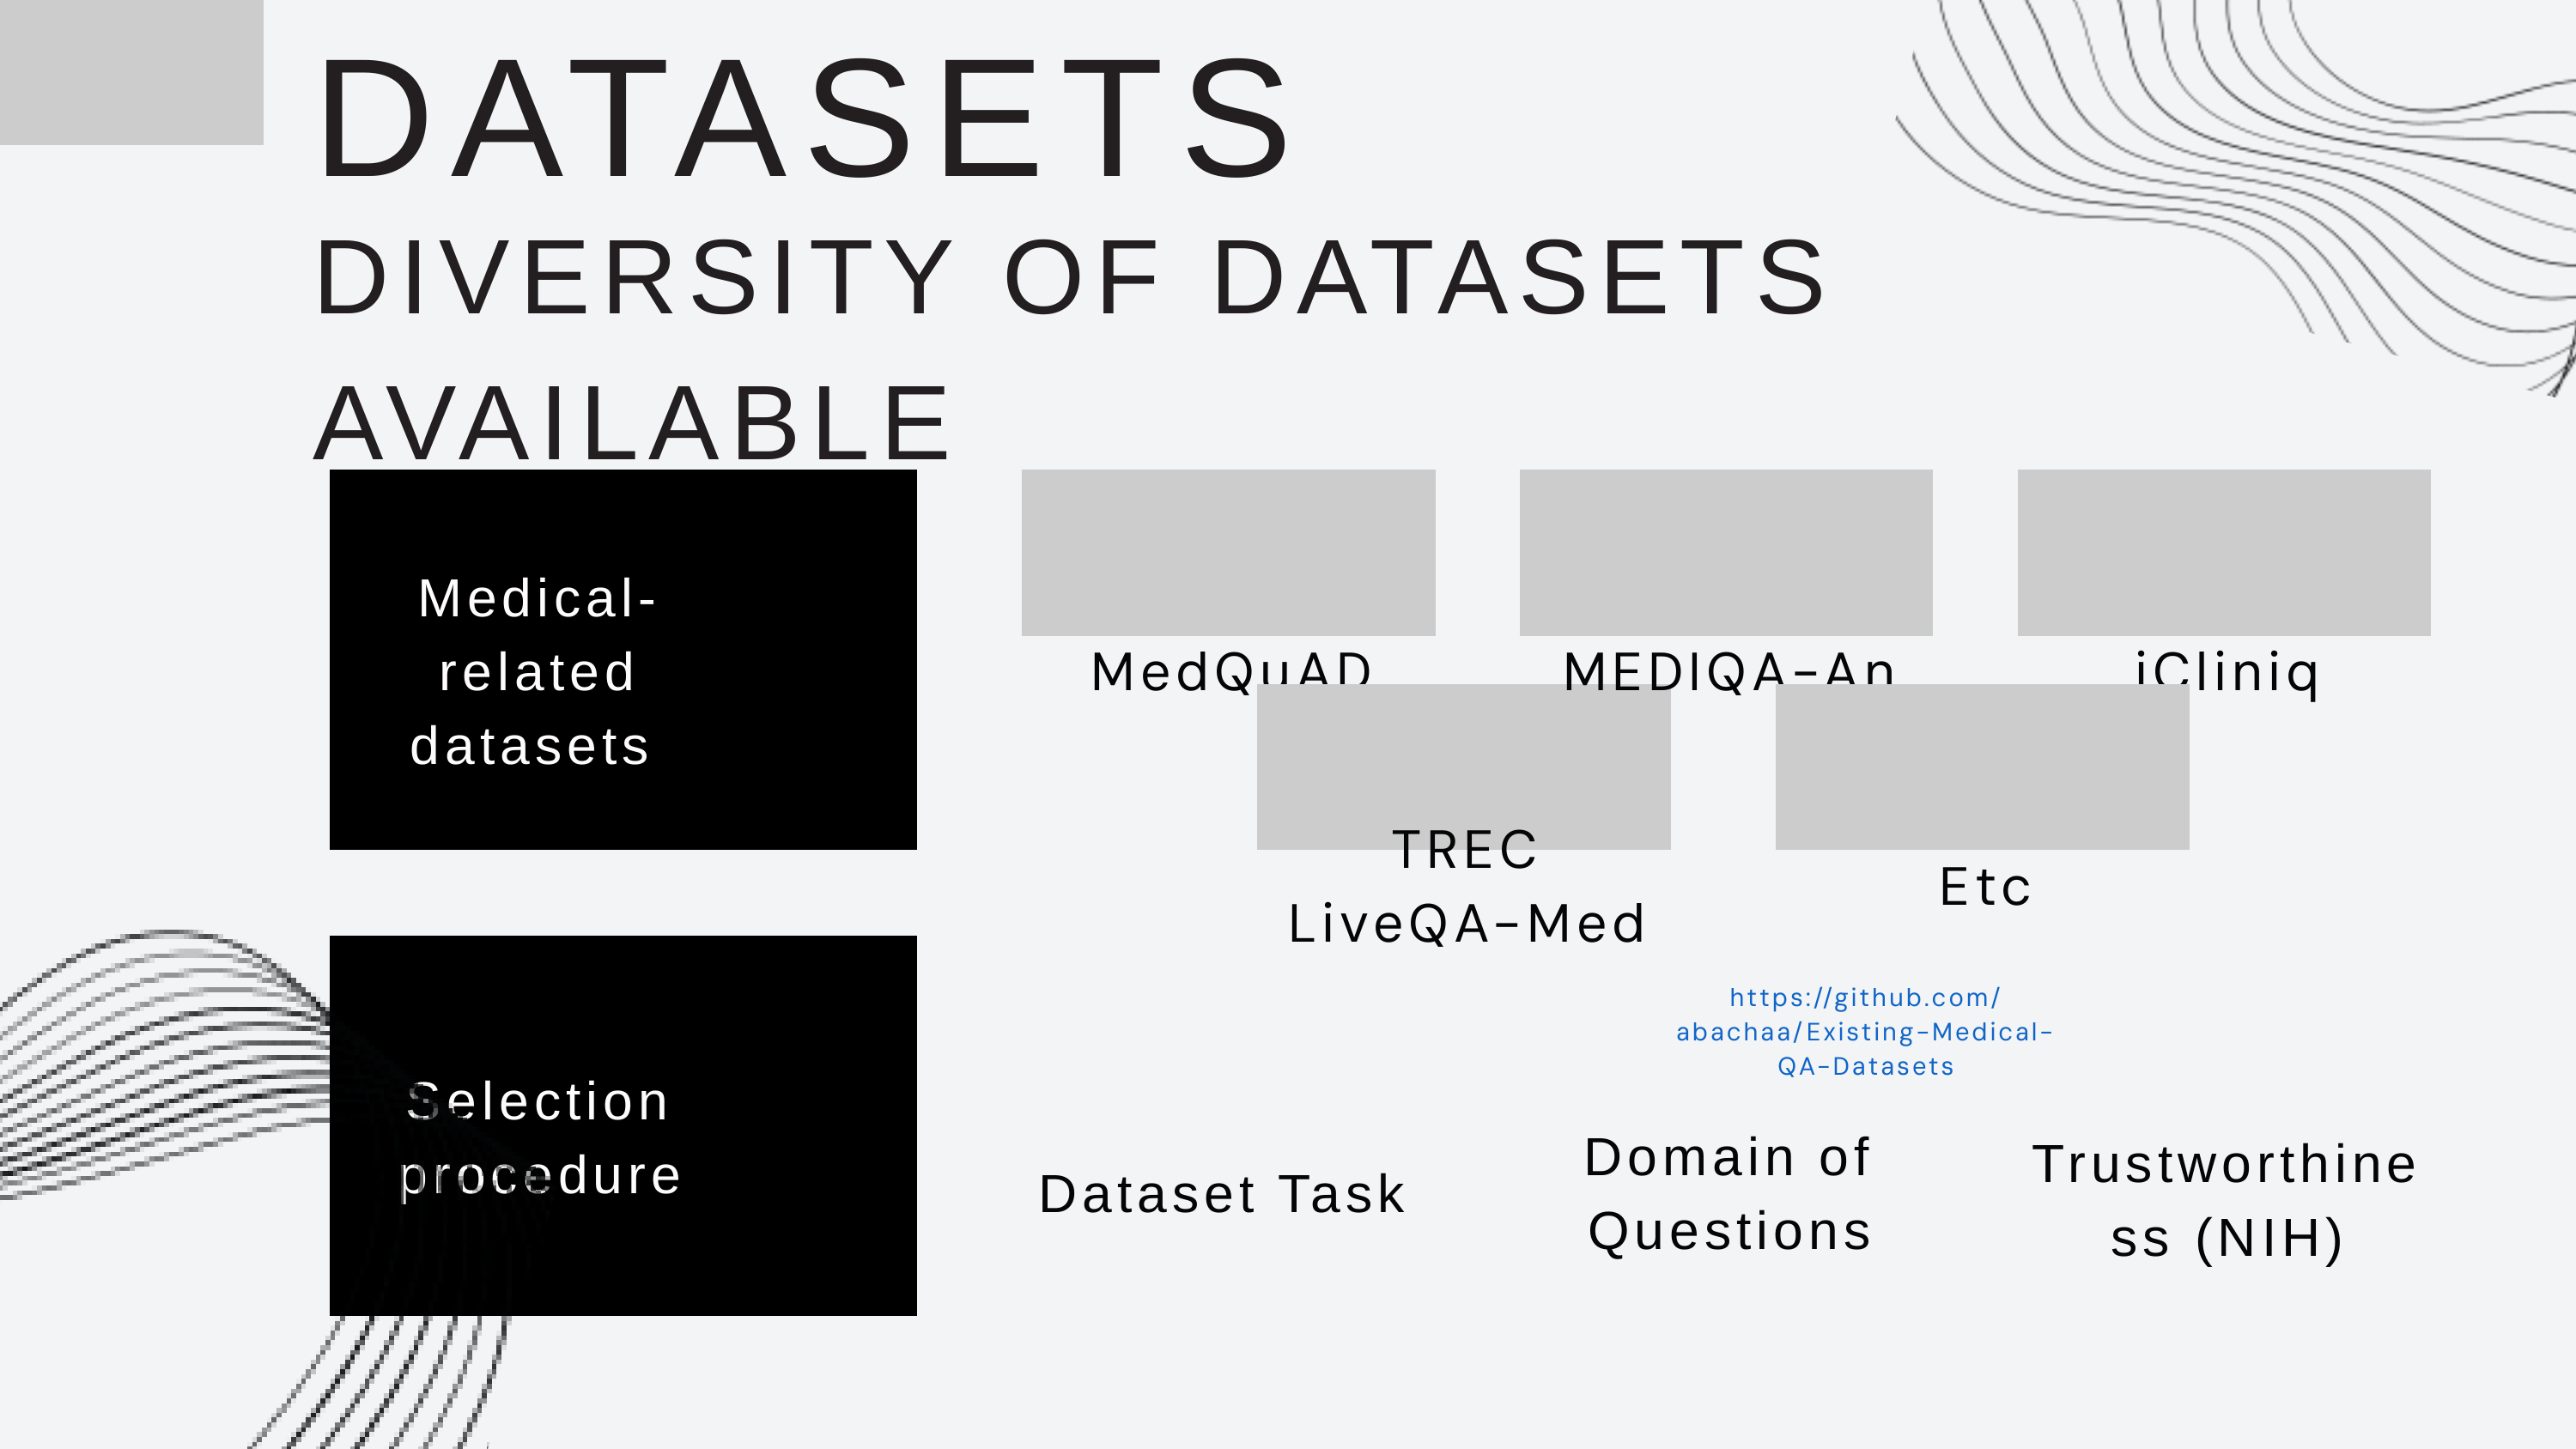

DATASETS
DIVERSITY OF DATASETS AVAILABLE

Medical-related datasets

MedQuAD

MEDIQA-An

iCliniq

TREC LiveQA-Med

Etc

https://github.com/abachaa/Existing-Medical-QA-Datasets

Selection procedure

Dataset Task

Domain of Questions

Trustworthiness (NIH)